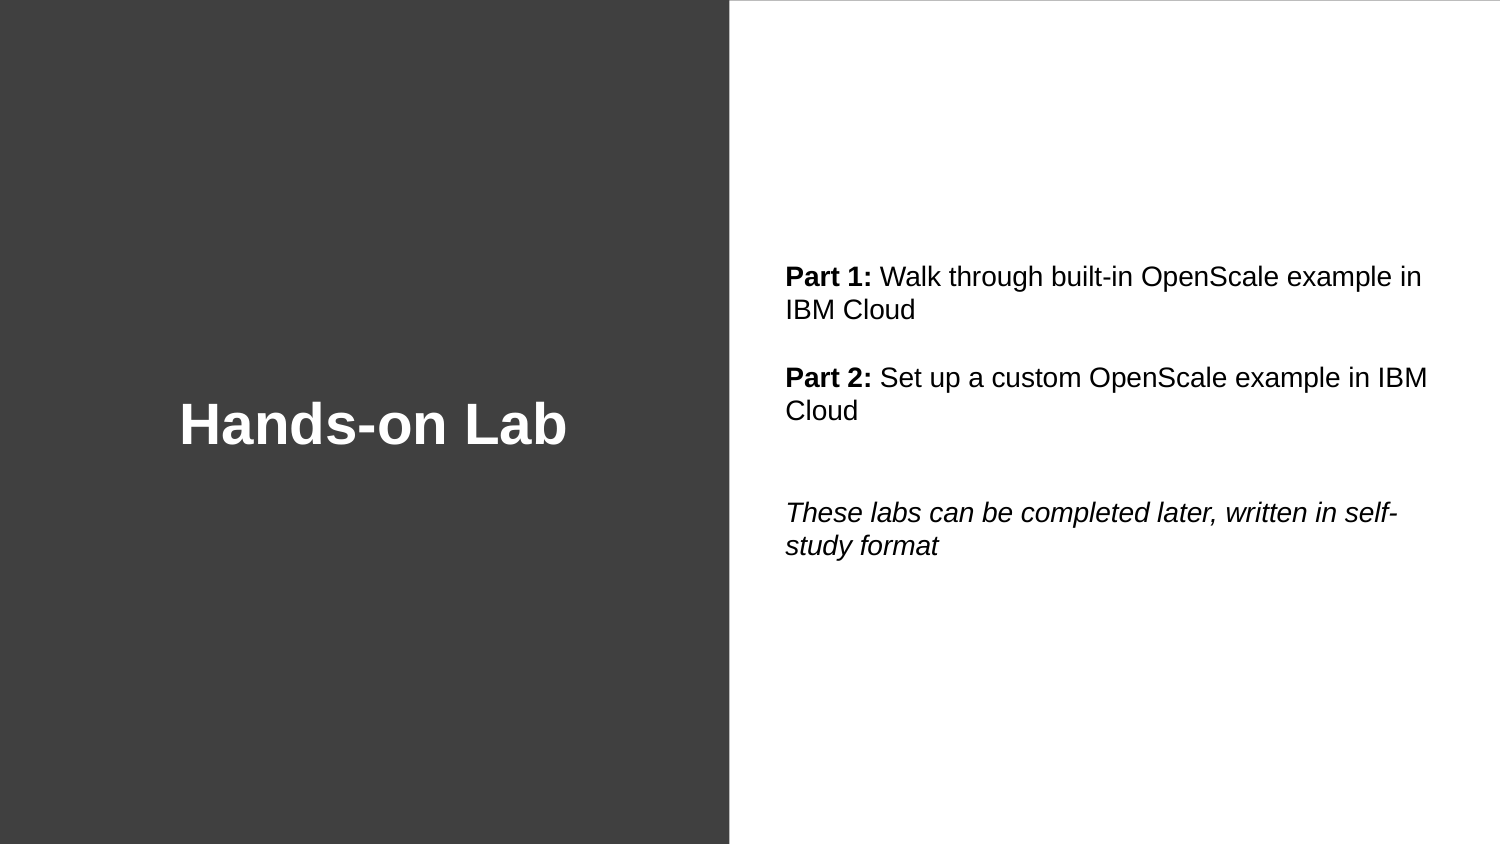

Part 1: Walk through built-in OpenScale example in IBM Cloud

Part 2: Set up a custom OpenScale example in IBM Cloud

These labs can be completed later, written in self-study format

Hands-on Lab

29